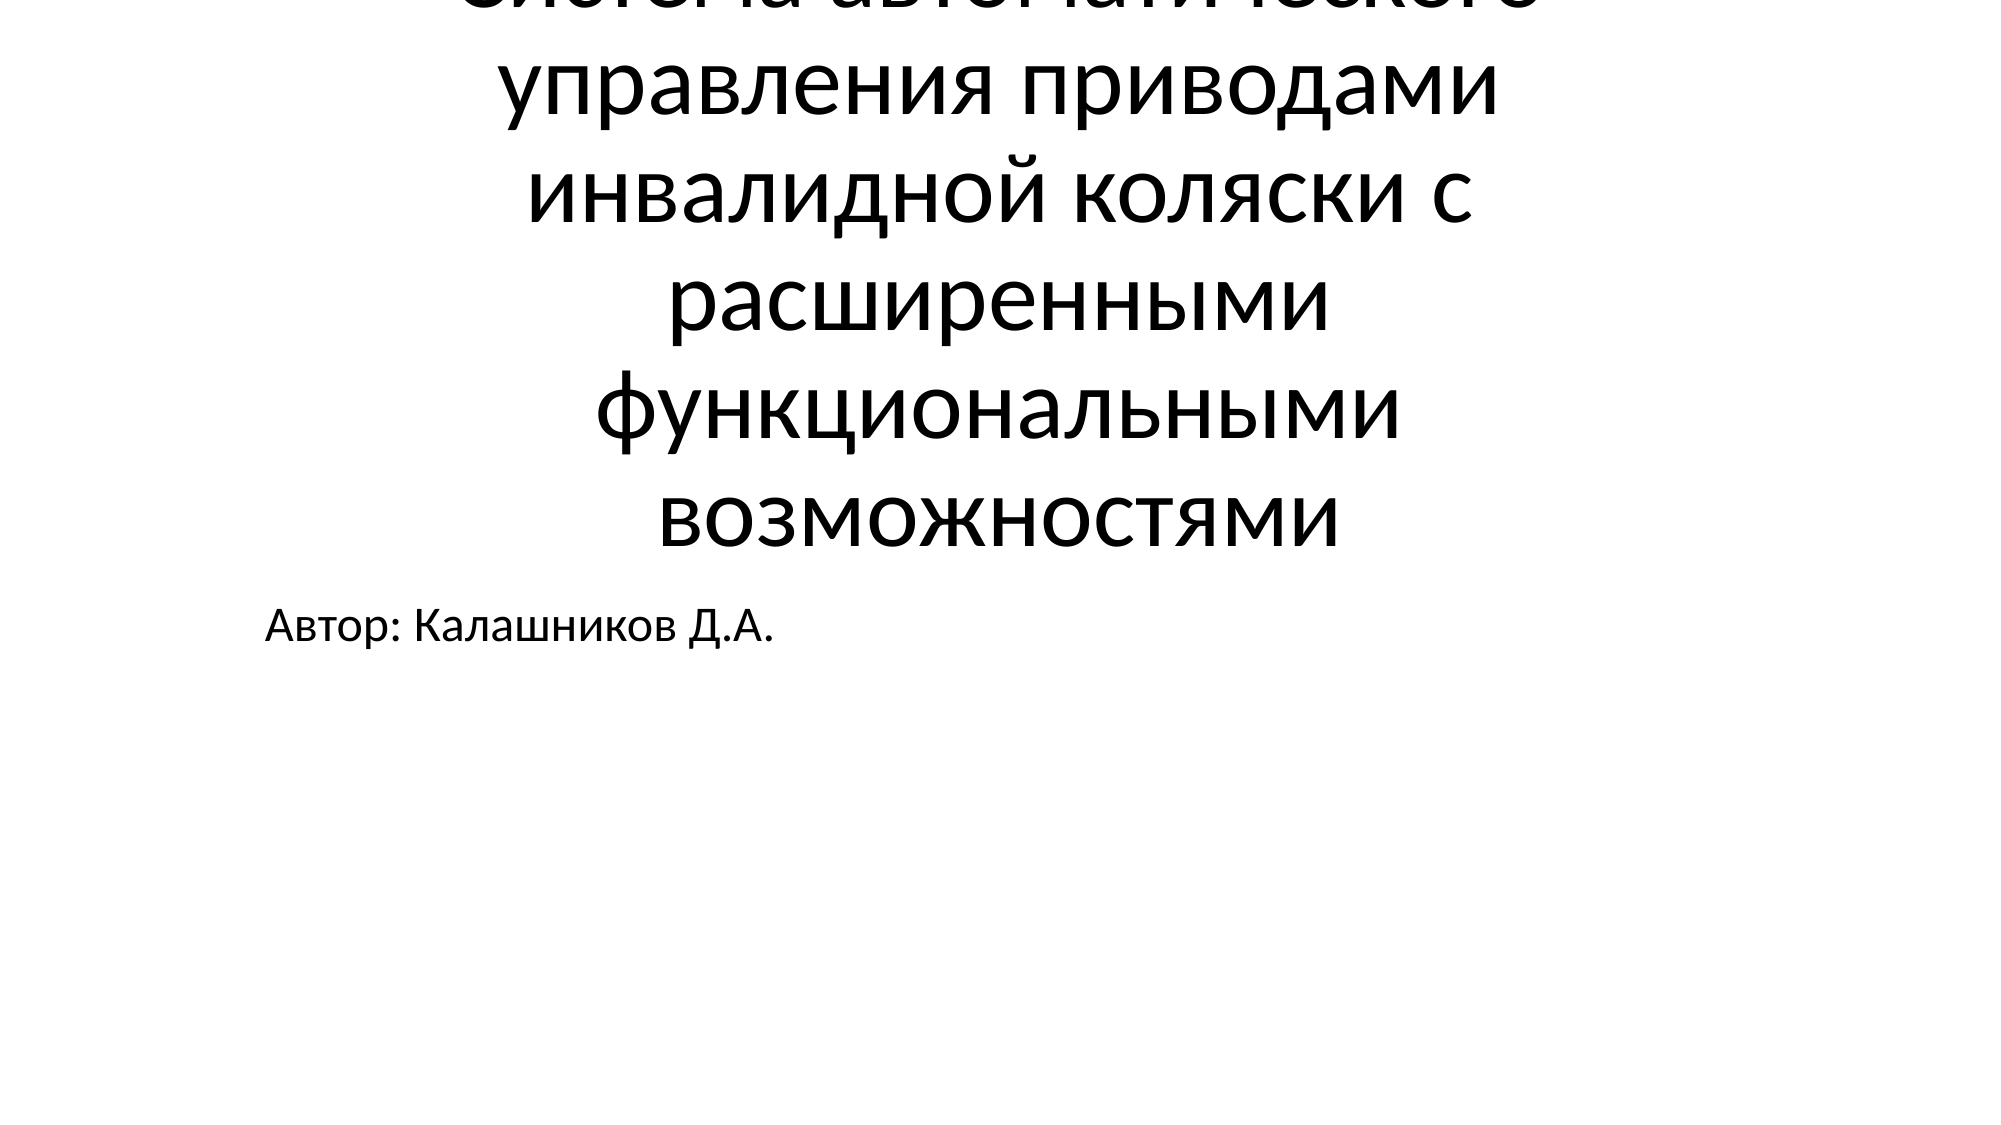

# Система автоматического управления приводами инвалидной коляски с расширенными функциональными возможностями
Автор: Калашников Д.А.